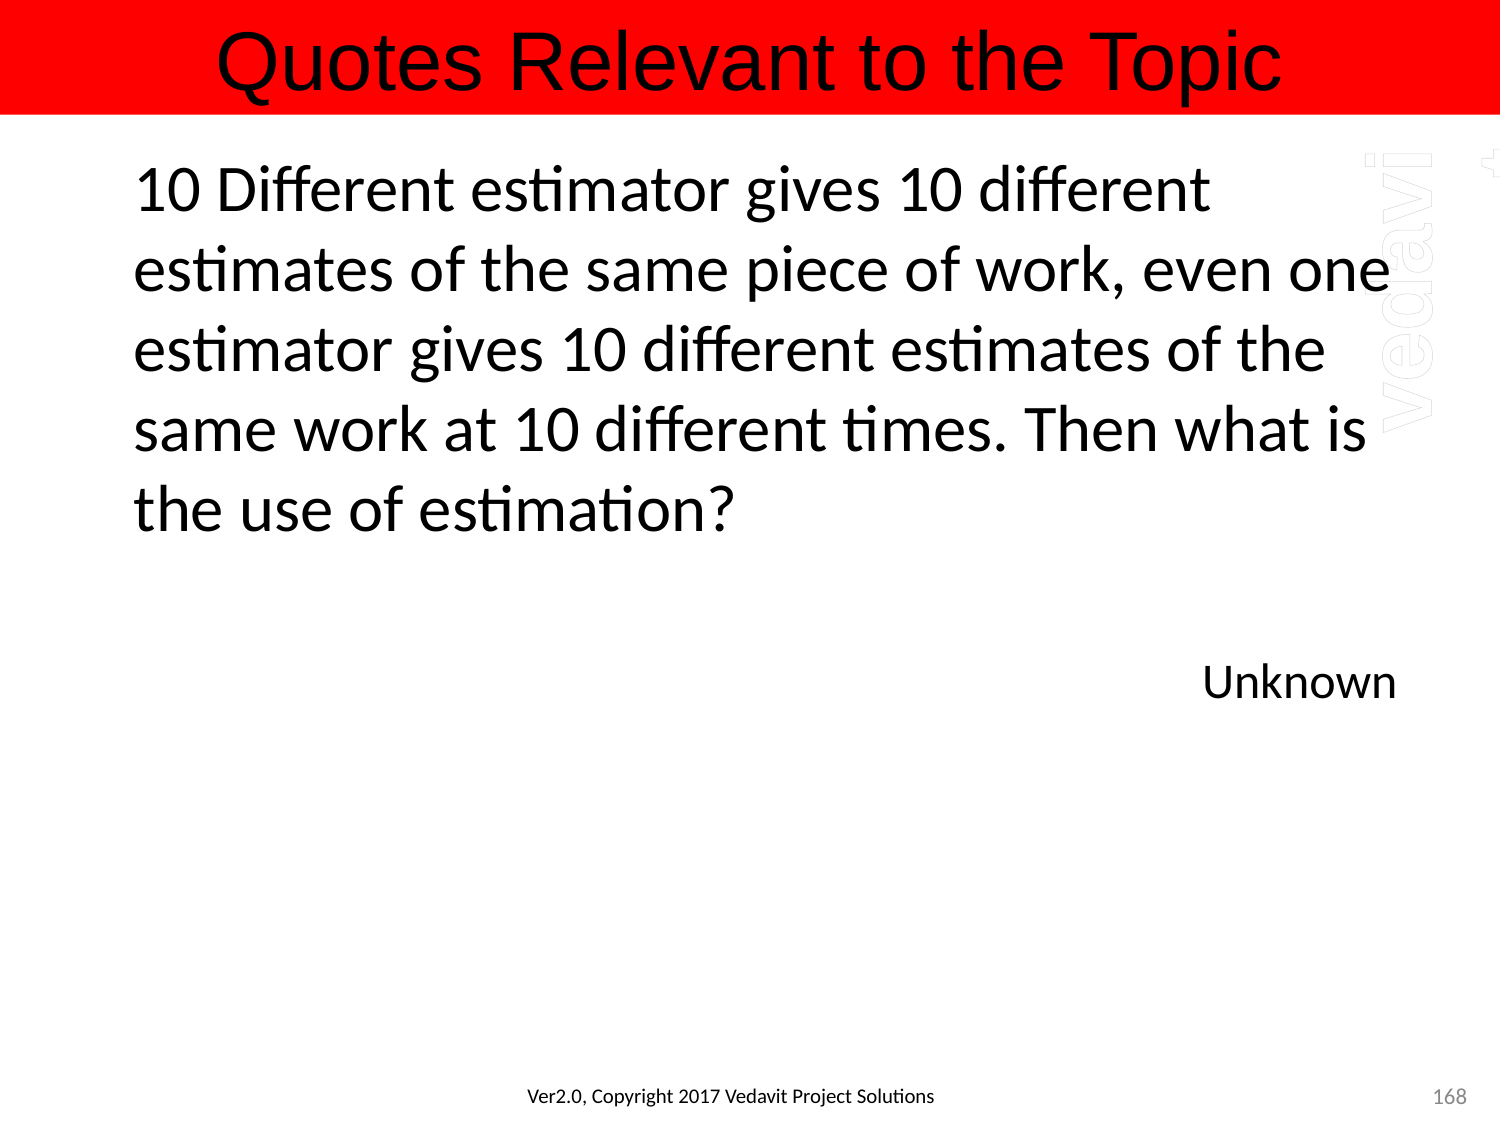

10 Different estimator gives 10 different estimates of the same piece of work, even one estimator gives 10 different estimates of the same work at 10 different times. Then what is the use of estimation?

Unknown

168